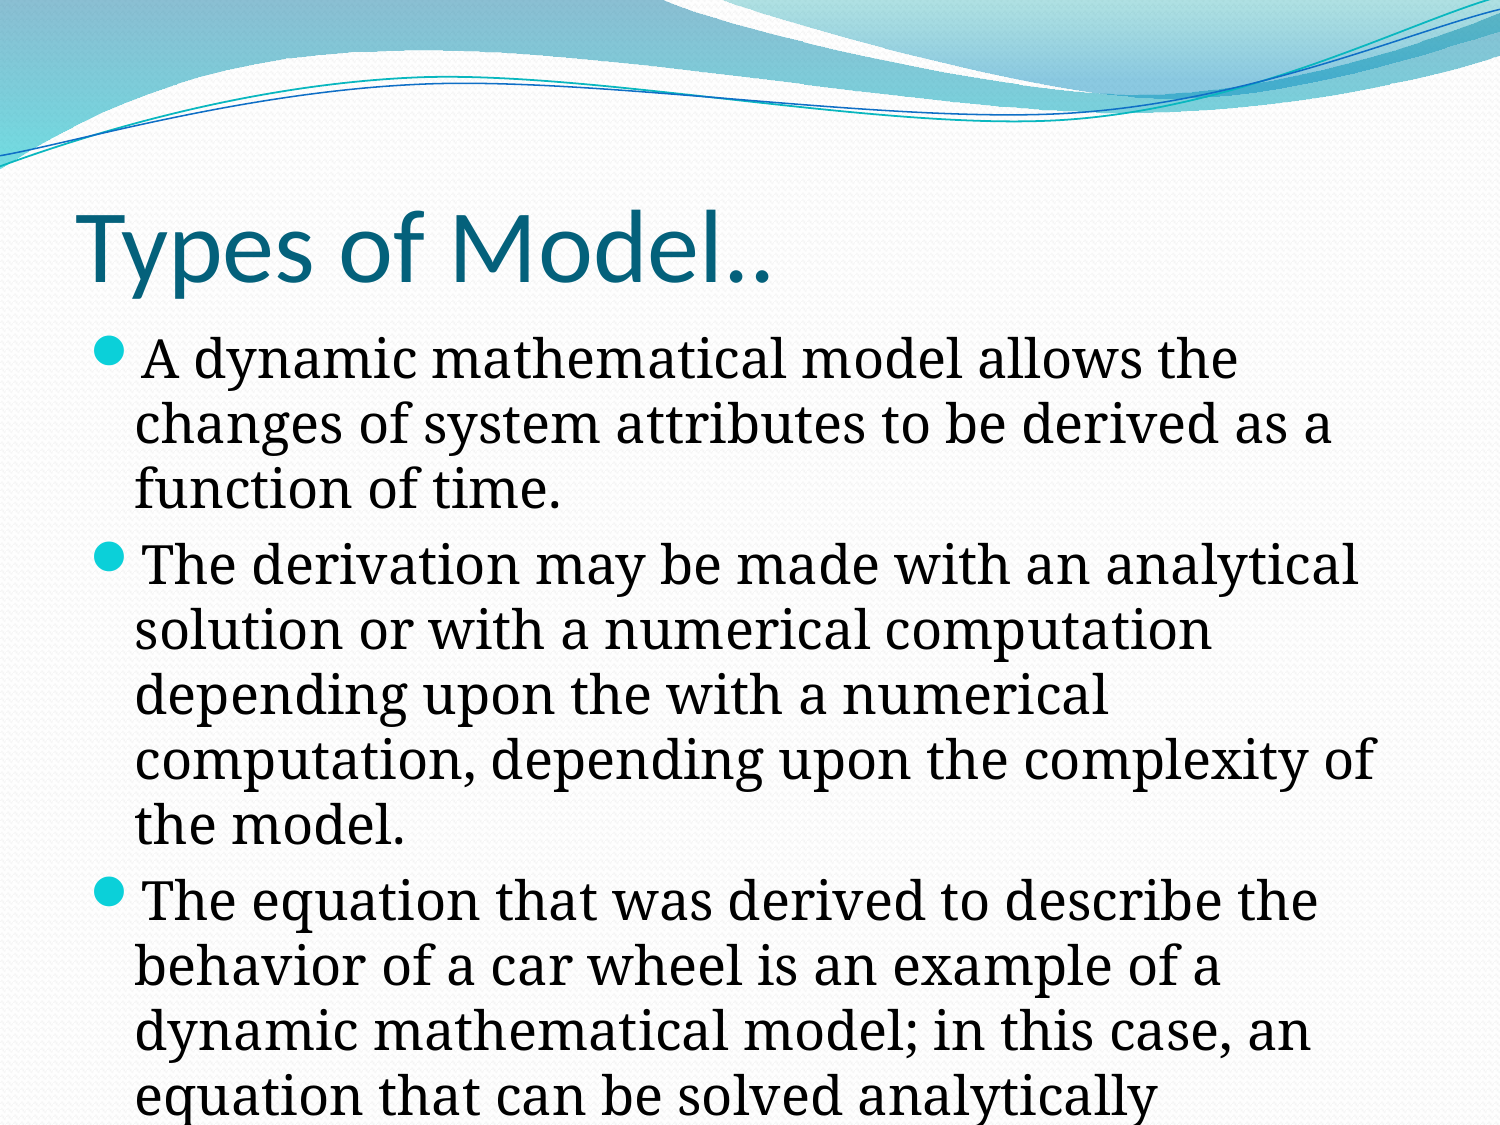

# Types of Model..
A dynamic mathematical model allows the changes of system attributes to be derived as a function of time.
The derivation may be made with an analytical solution or with a numerical computation depending upon the with a numerical computation, depending upon the complexity of the model.
The equation that was derived to describe the behavior of a car wheel is an example of a dynamic mathematical model; in this case, an equation that can be solved analytically